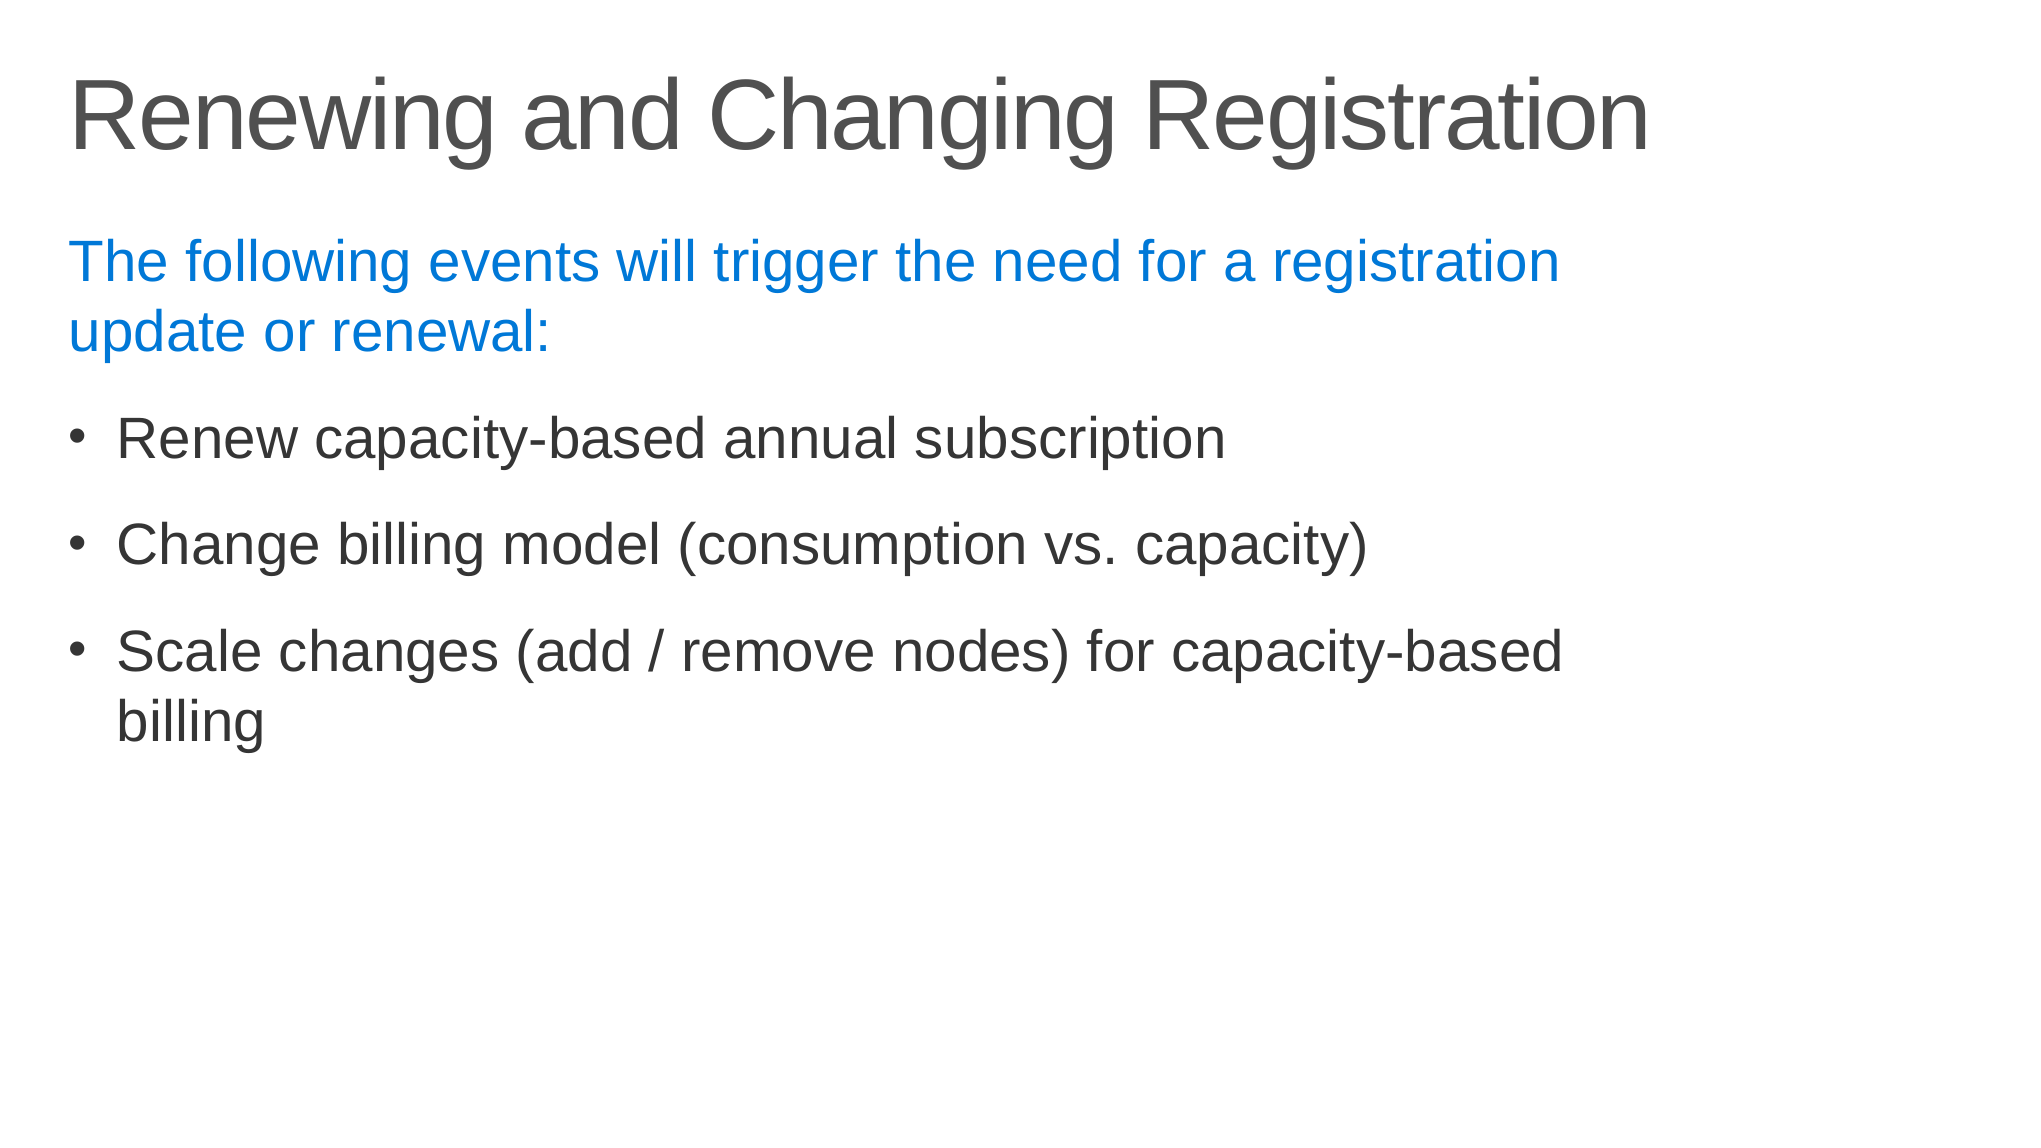

# Renewing and Changing Registration
The following events will trigger the need for a registration update or renewal:
Renew capacity-based annual subscription
Change billing model (consumption vs. capacity)
Scale changes (add / remove nodes) for capacity-based billing